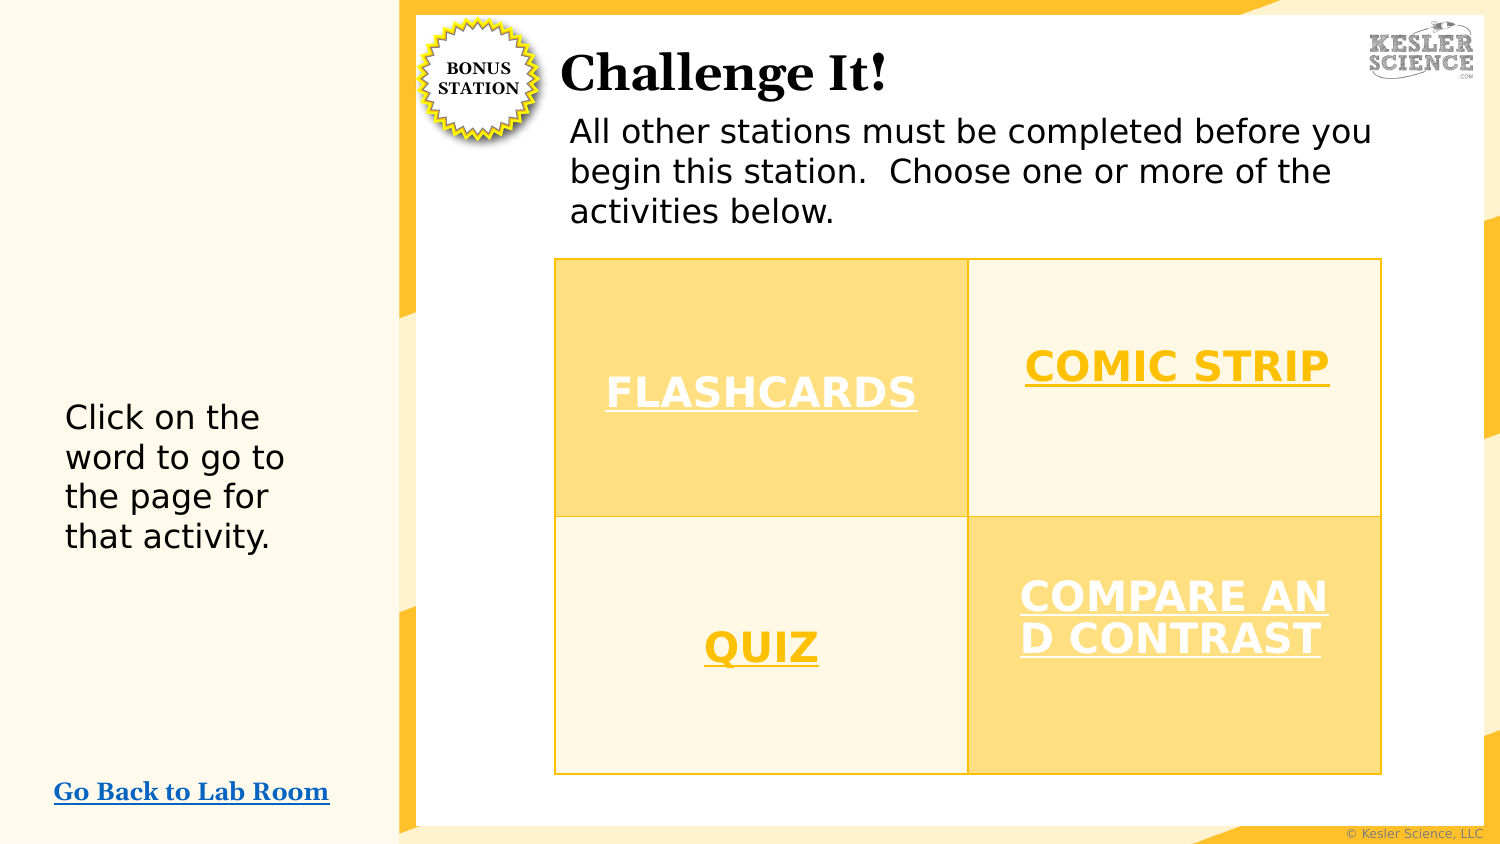

COMIC STRIP
FLASHCARDS
COMPARE AND CONTRAST
QUIZ
Go Back to Lab Room